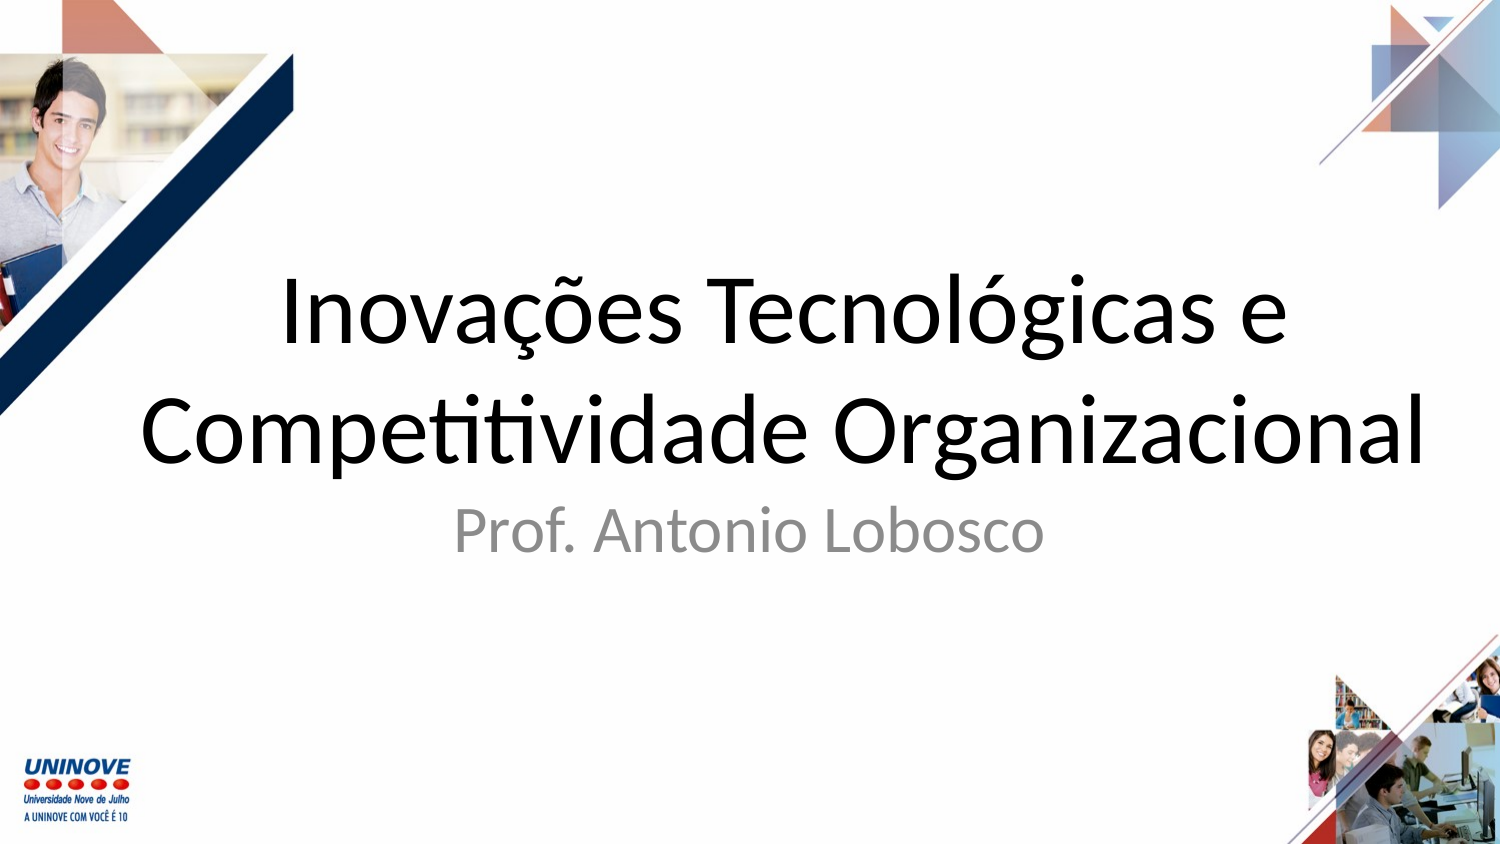

# Inovações Tecnológicas e Competitividade Organizacional
Prof. Antonio Lobosco